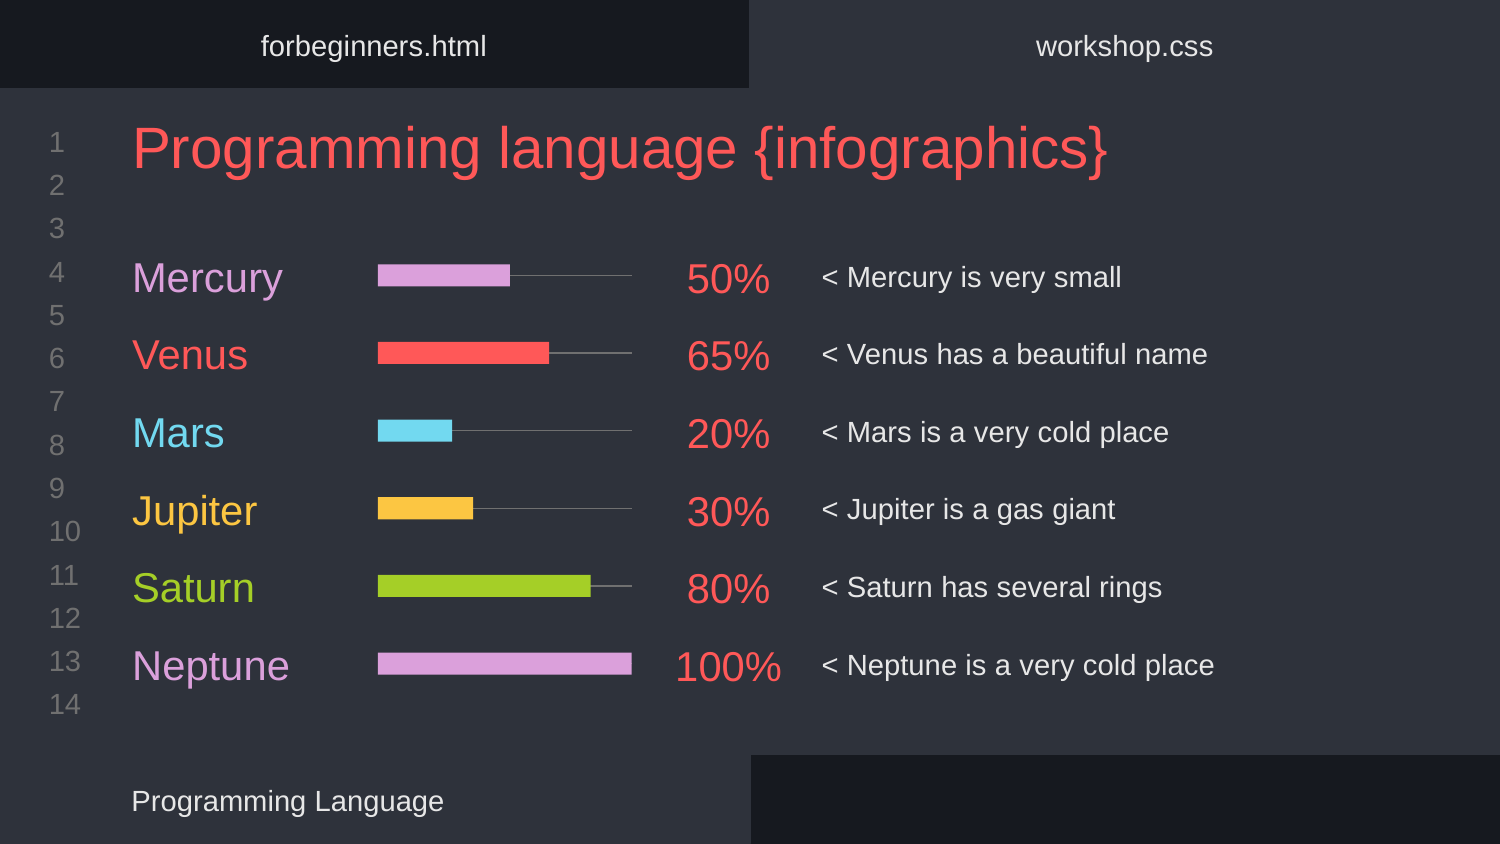

forbeginners.html
workshop.css
# Programming language {infographics}
Mercury
50%
< Mercury is very small

Venus
65%
< Venus has a beautiful name

Mars
20%
< Mars is a very cold place

Jupiter
30%
< Jupiter is a gas giant

Saturn
80%
< Saturn has several rings

Neptune
100%
< Neptune is a very cold place

Programming Language